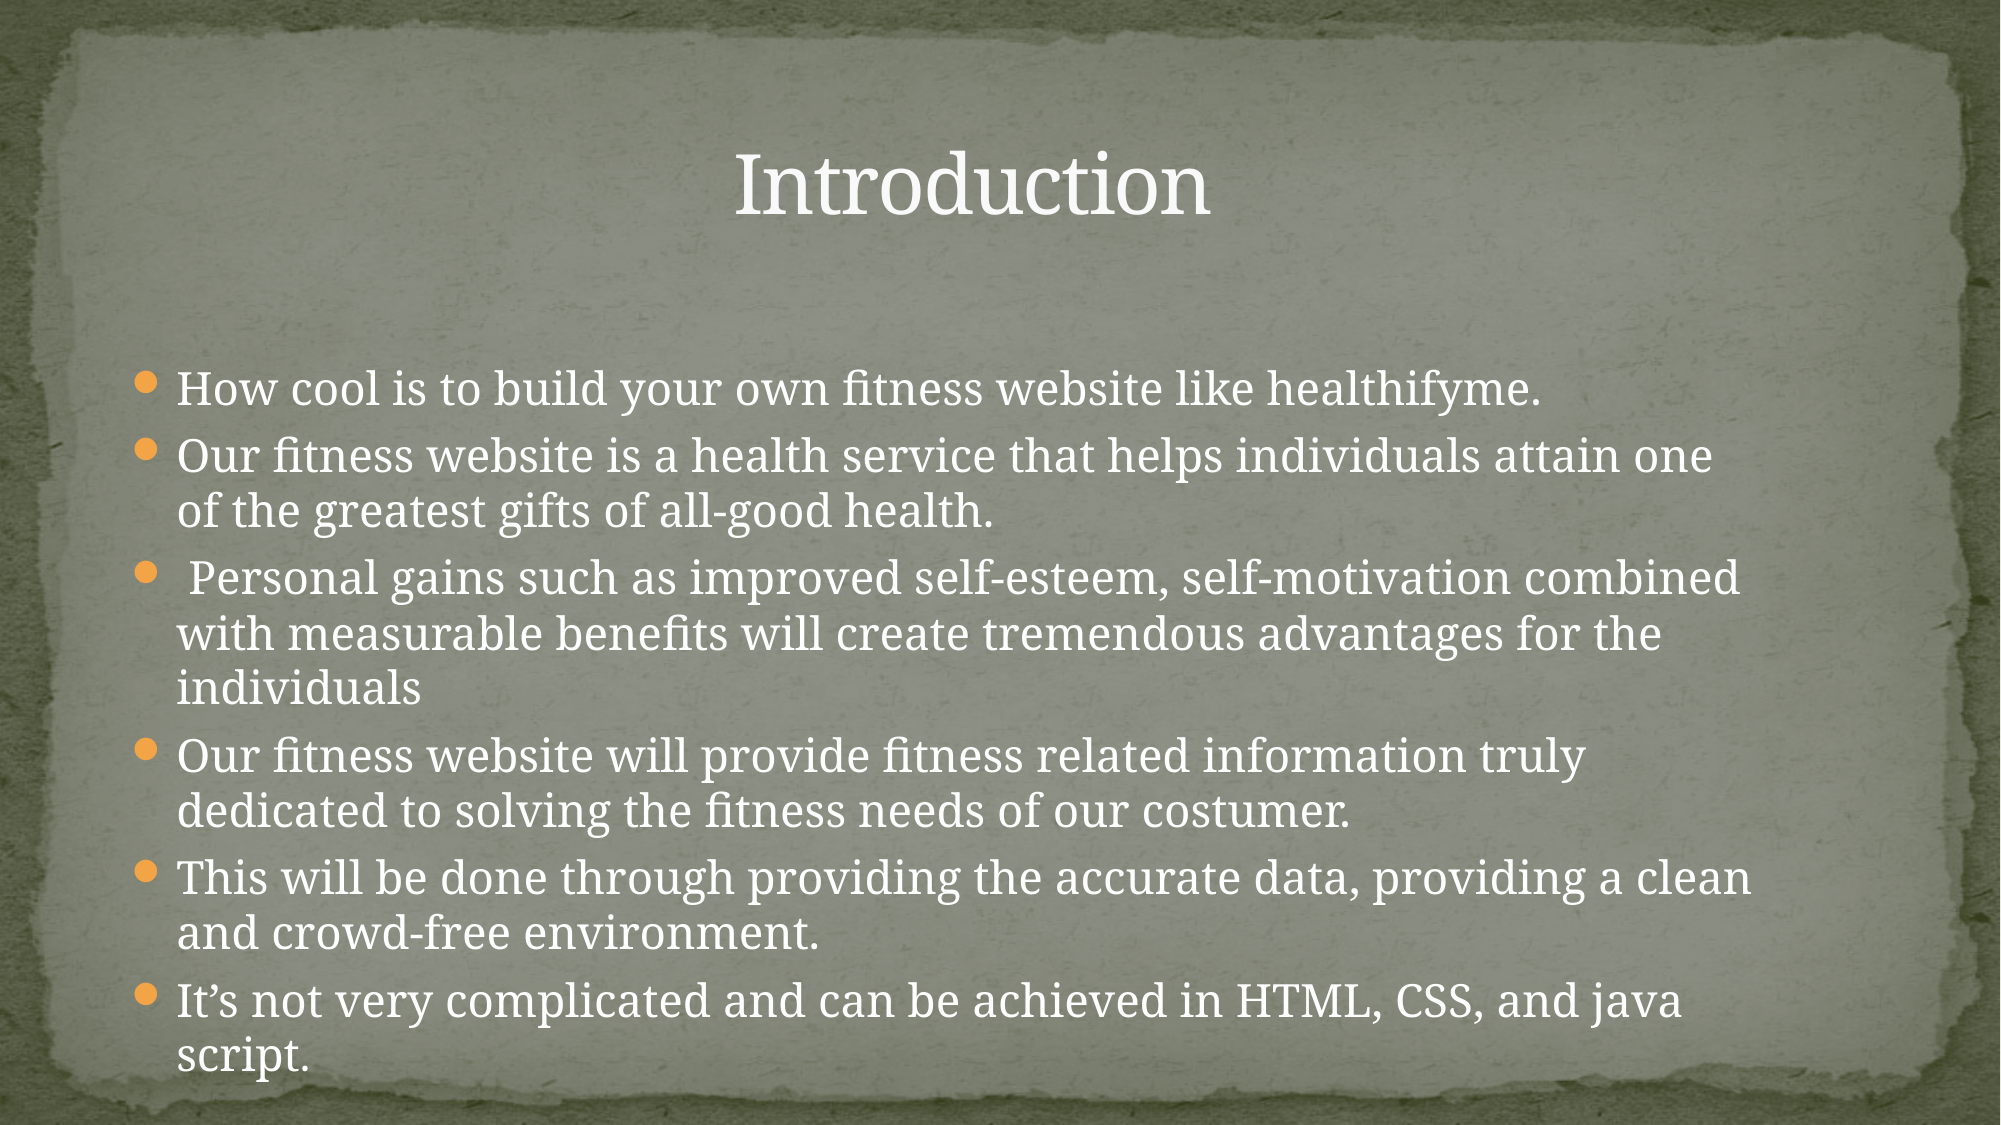

# Introduction

How cool is to build your own fitness website like healthifyme.
Our fitness website is a health service that helps individuals attain one of the greatest gifts of all-good health.
 Personal gains such as improved self-esteem, self-motivation combined with measurable benefits will create tremendous advantages for the individuals
Our fitness website will provide fitness related information truly dedicated to solving the fitness needs of our costumer.
This will be done through providing the accurate data, providing a clean and crowd-free environment.
It’s not very complicated and can be achieved in HTML, CSS, and java script.